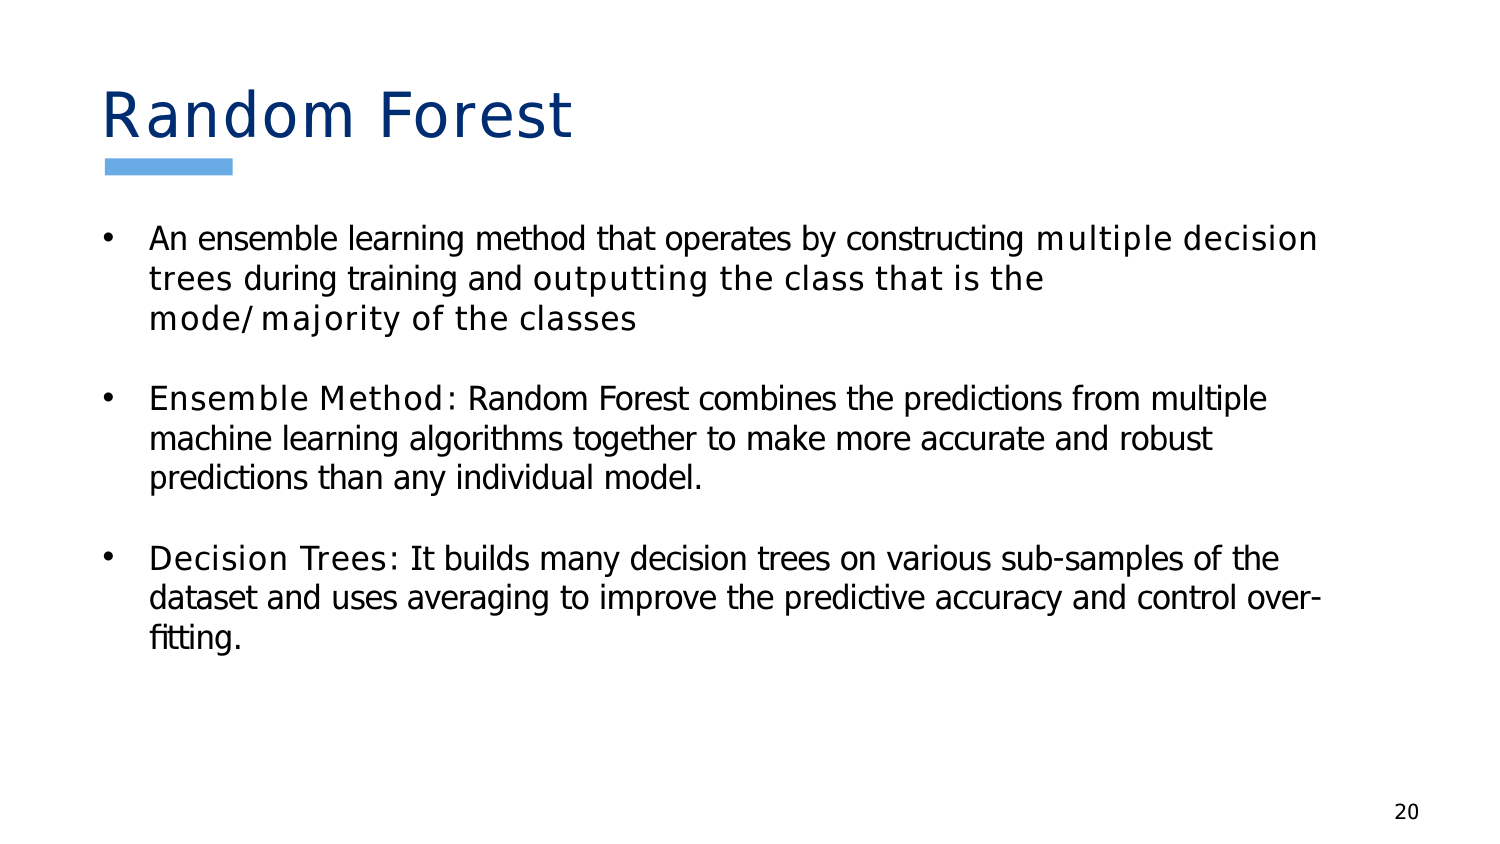

# Random Forest
An ensemble learning method that operates by constructing multiple decision trees during training and outputting the class that is the mode/majority of the classes

Ensemble Method: Random Forest combines the predictions from multiple machine learning algorithms together to make more accurate and robust predictions than any individual model.

Decision Trees: It builds many decision trees on various sub-samples of the dataset and uses averaging to improve the predictive accuracy and control over-fitting.